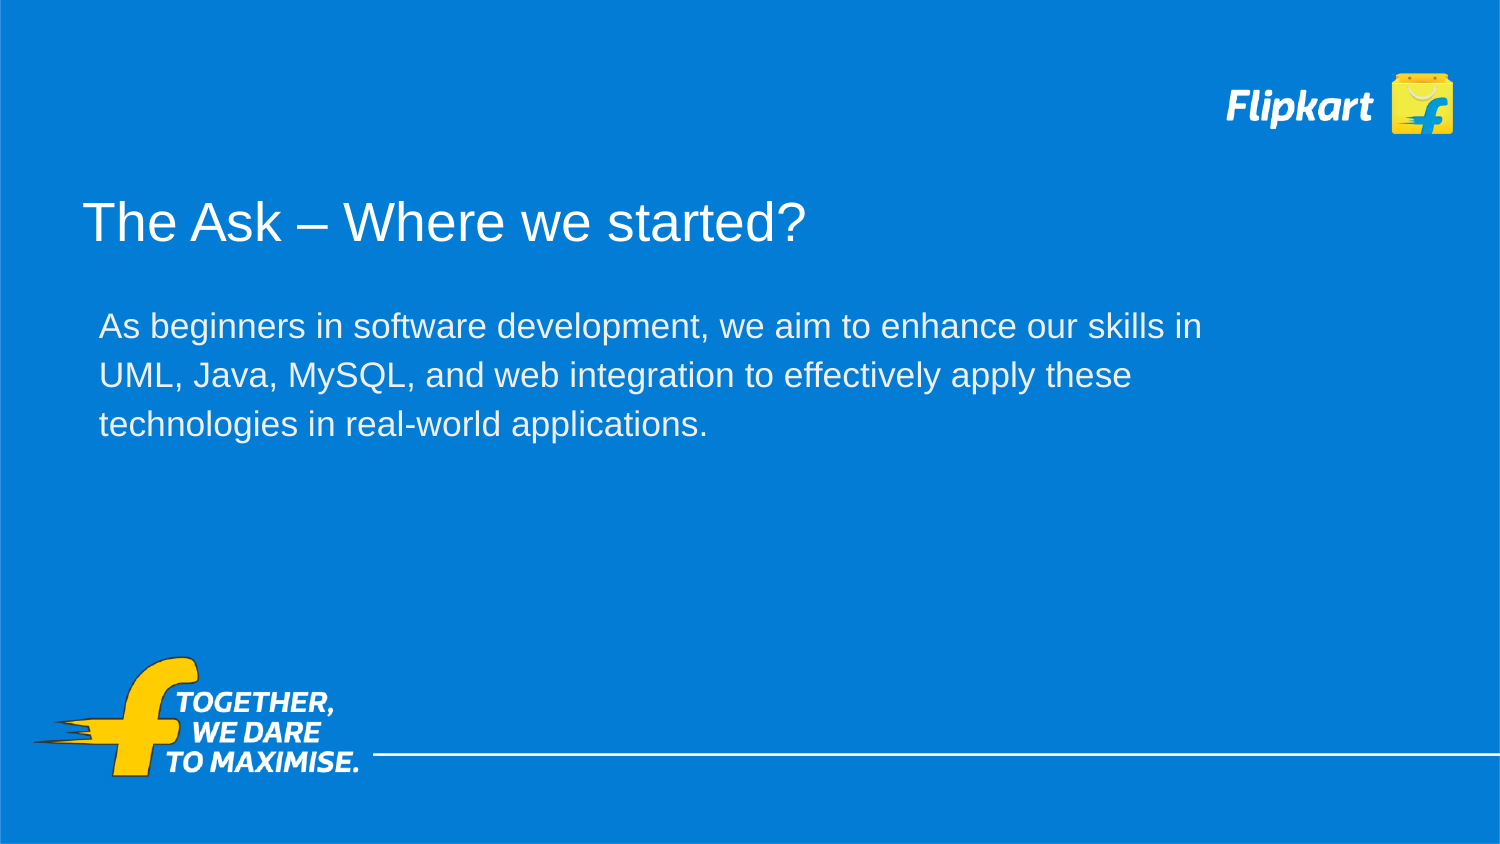

# The Ask – Where we started?

As beginners in software development, we aim to enhance our skills in UML, Java, MySQL, and web integration to effectively apply these technologies in real-world applications.